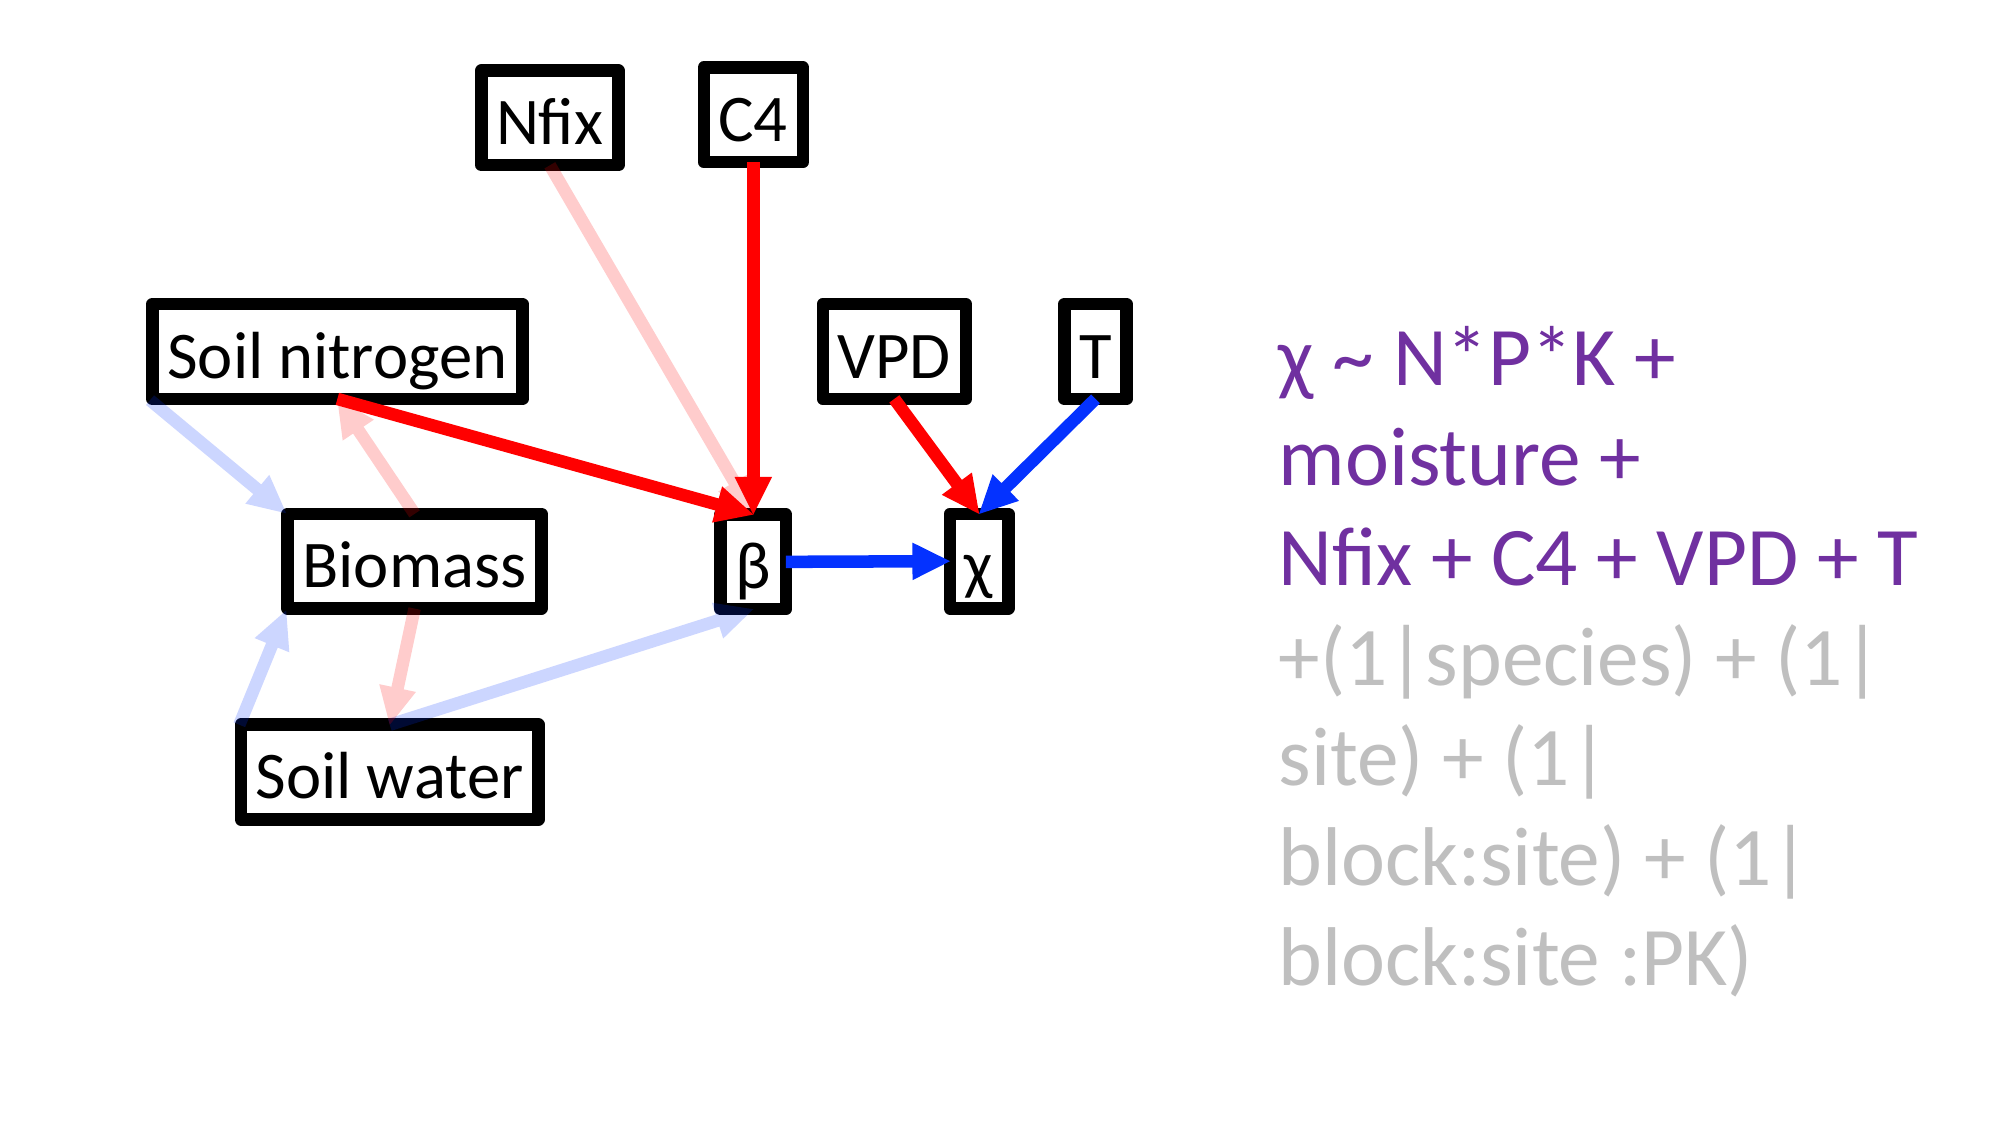

C4
Nfix
χ ~ N*P*K + moisture +
Nfix + C4 + VPD + T +(1|species) + (1|site) + (1|block:site) + (1|block:site :PK)
VPD
T
Soil nitrogen
Biomass
χ
β
Soil water